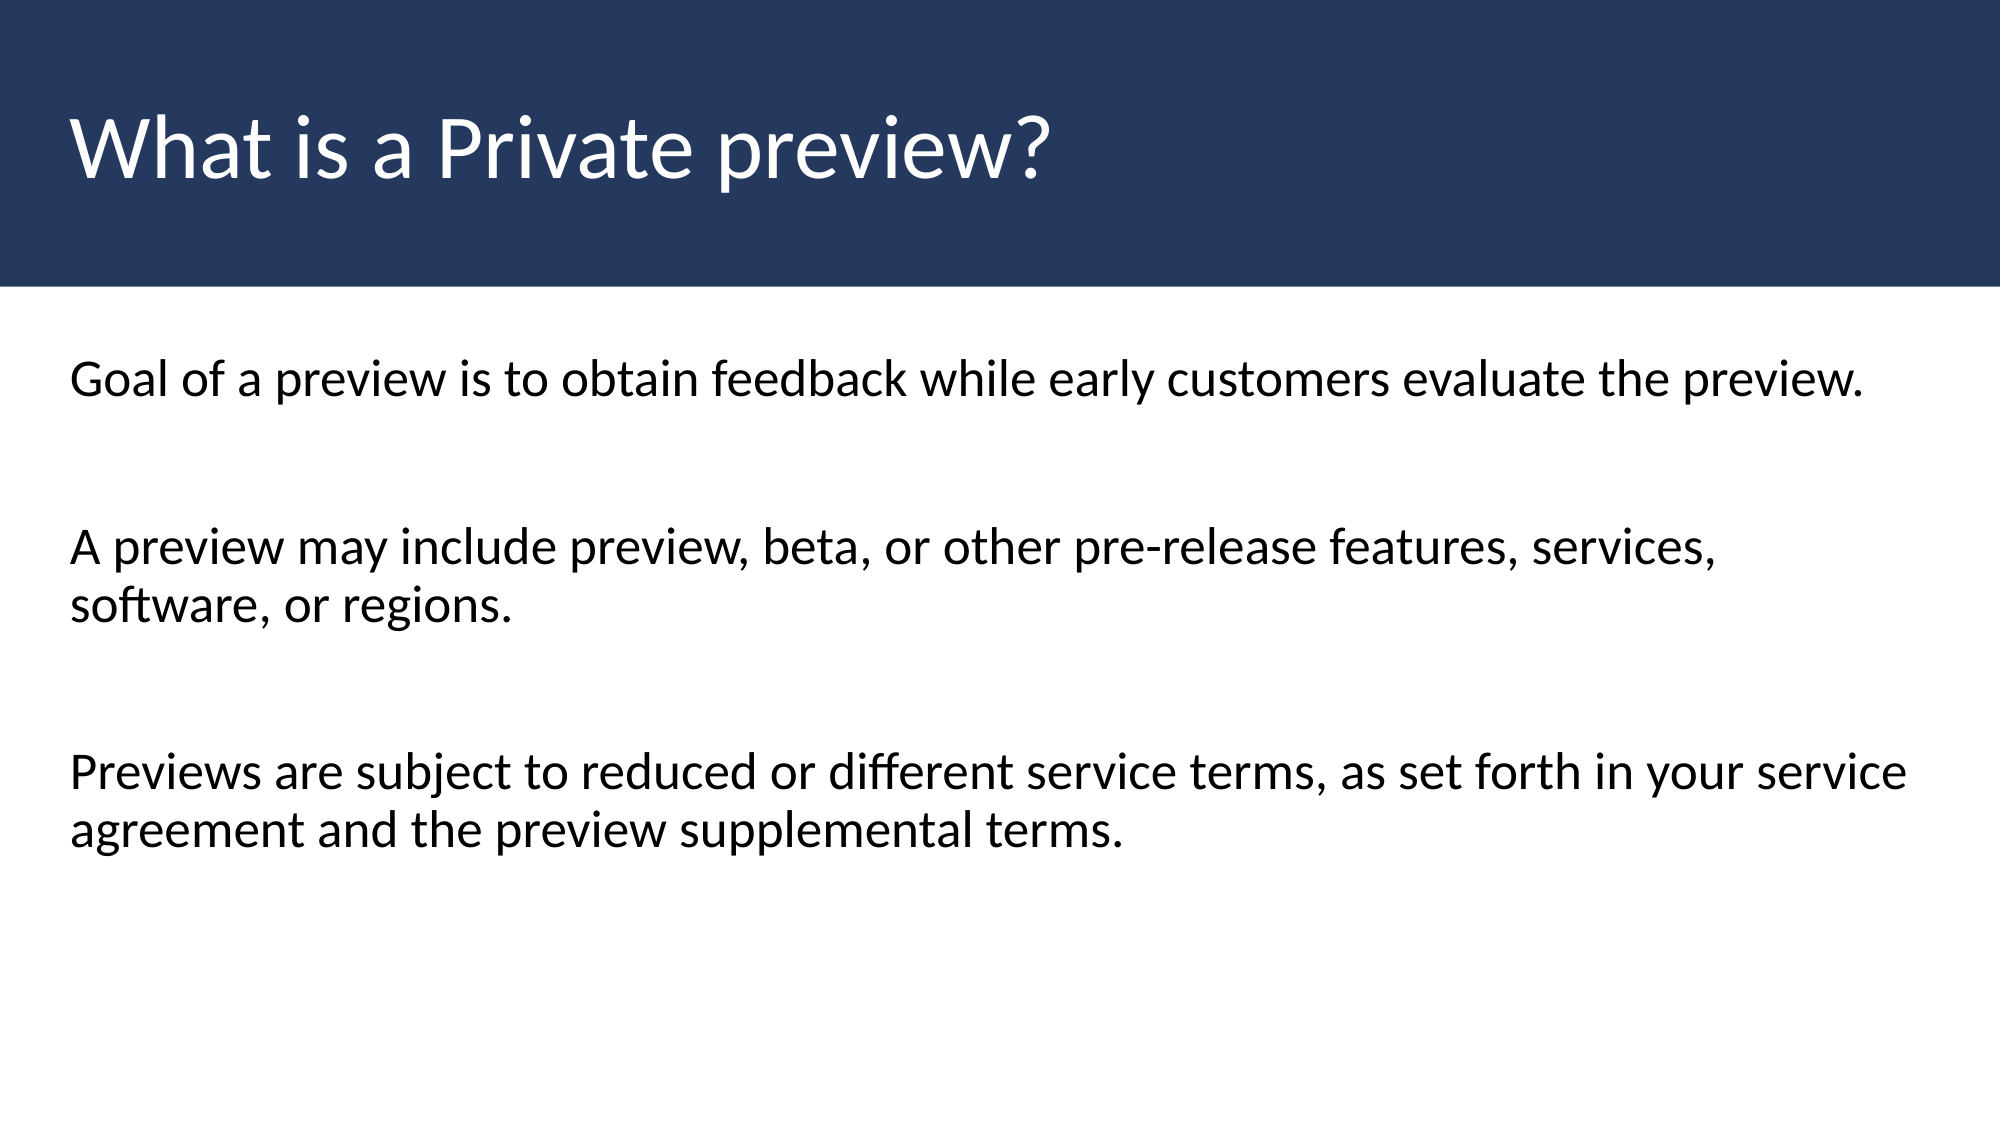

# What is a Private preview?
Goal of a preview is to obtain feedback while early customers evaluate the preview.

A preview may include preview, beta, or other pre-release features, services, software, or regions.

Previews are subject to reduced or different service terms, as set forth in your service agreement and the preview supplemental terms.